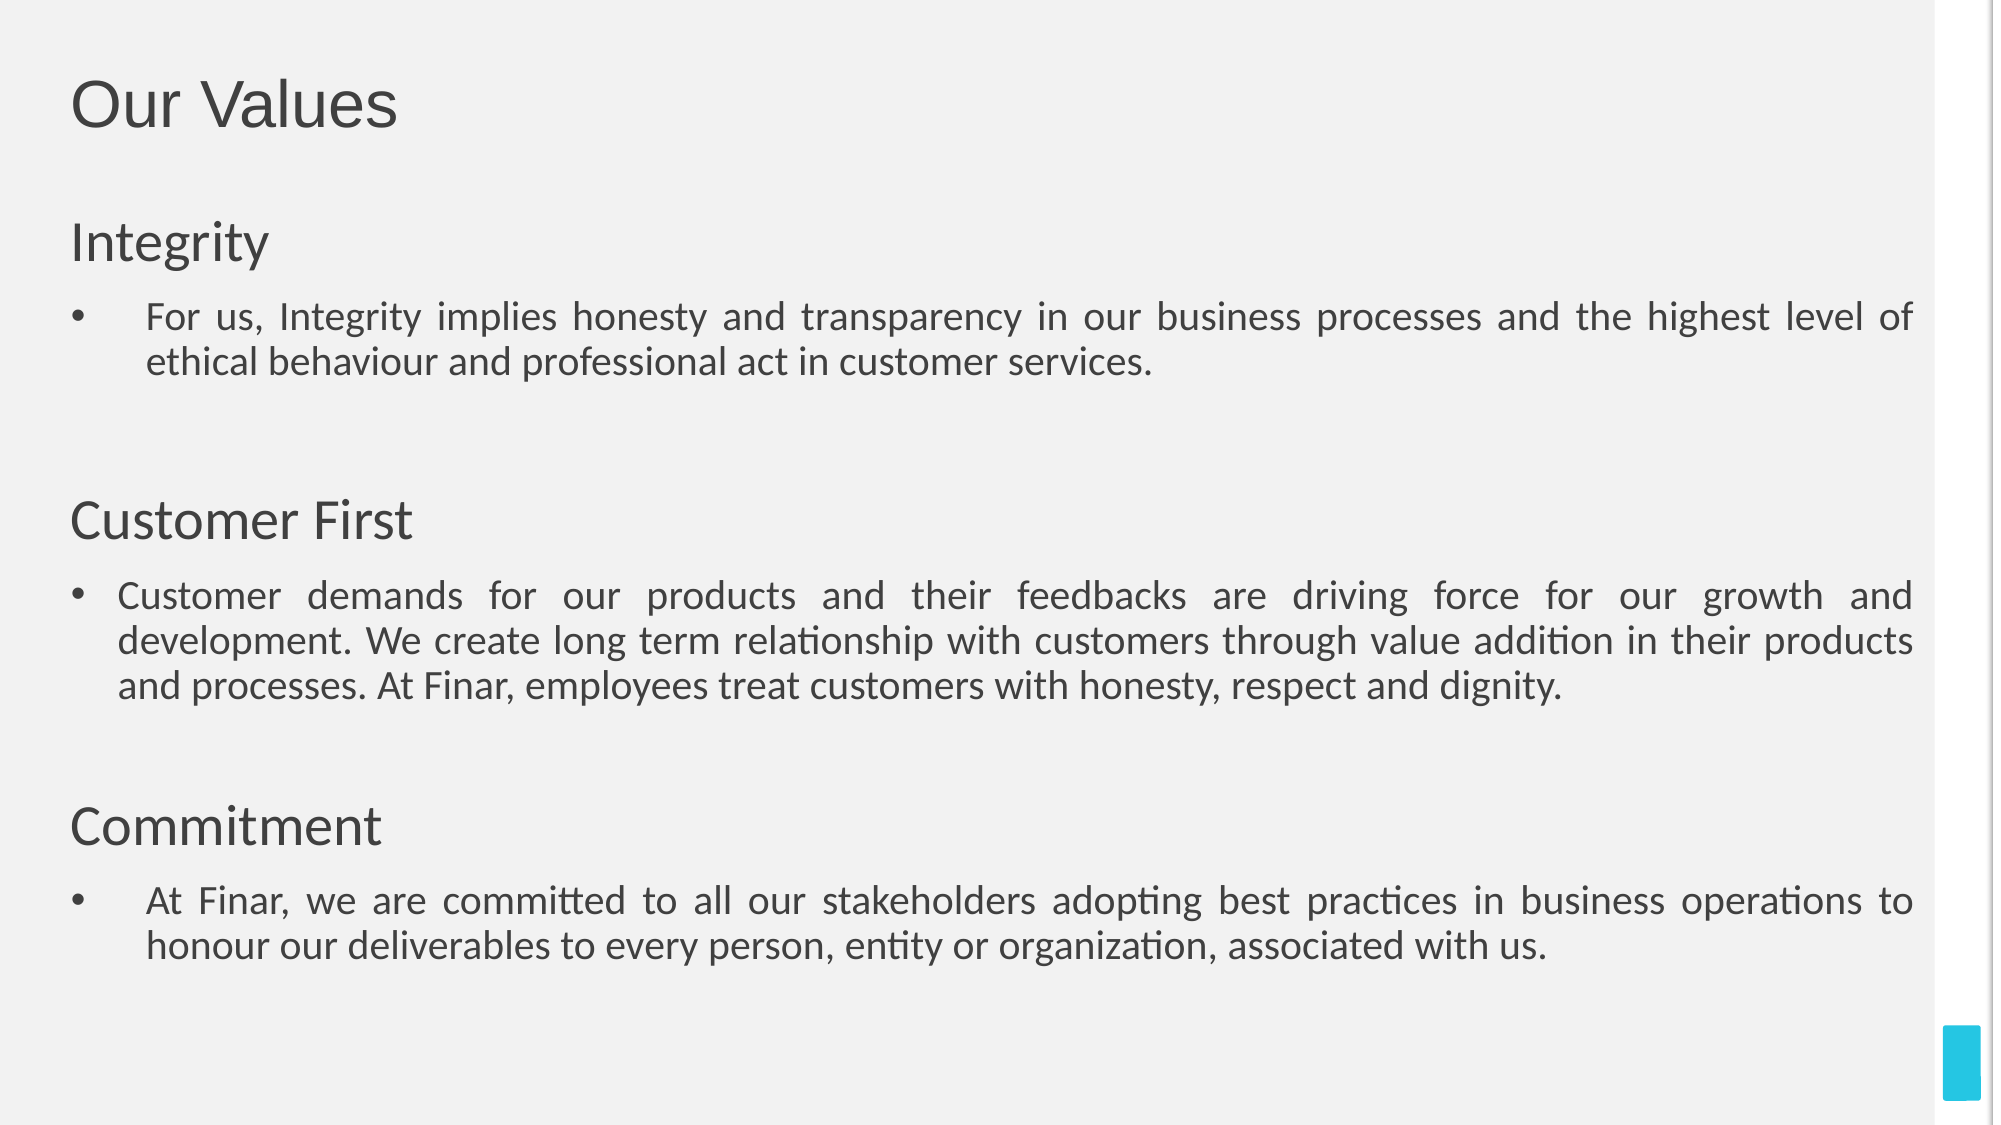

# Our Values
Integrity
For us, Integrity implies honesty and transparency in our business processes and the highest level of ethical behaviour and professional act in customer services.

Customer First
Customer demands for our products and their feedbacks are driving force for our growth and development. We create long term relationship with customers through value addition in their products and processes. At Finar, employees treat customers with honesty, respect and dignity.

Commitment
At Finar, we are committed to all our stakeholders adopting best practices in business operations to honour our deliverables to every person, entity or organization, associated with us.